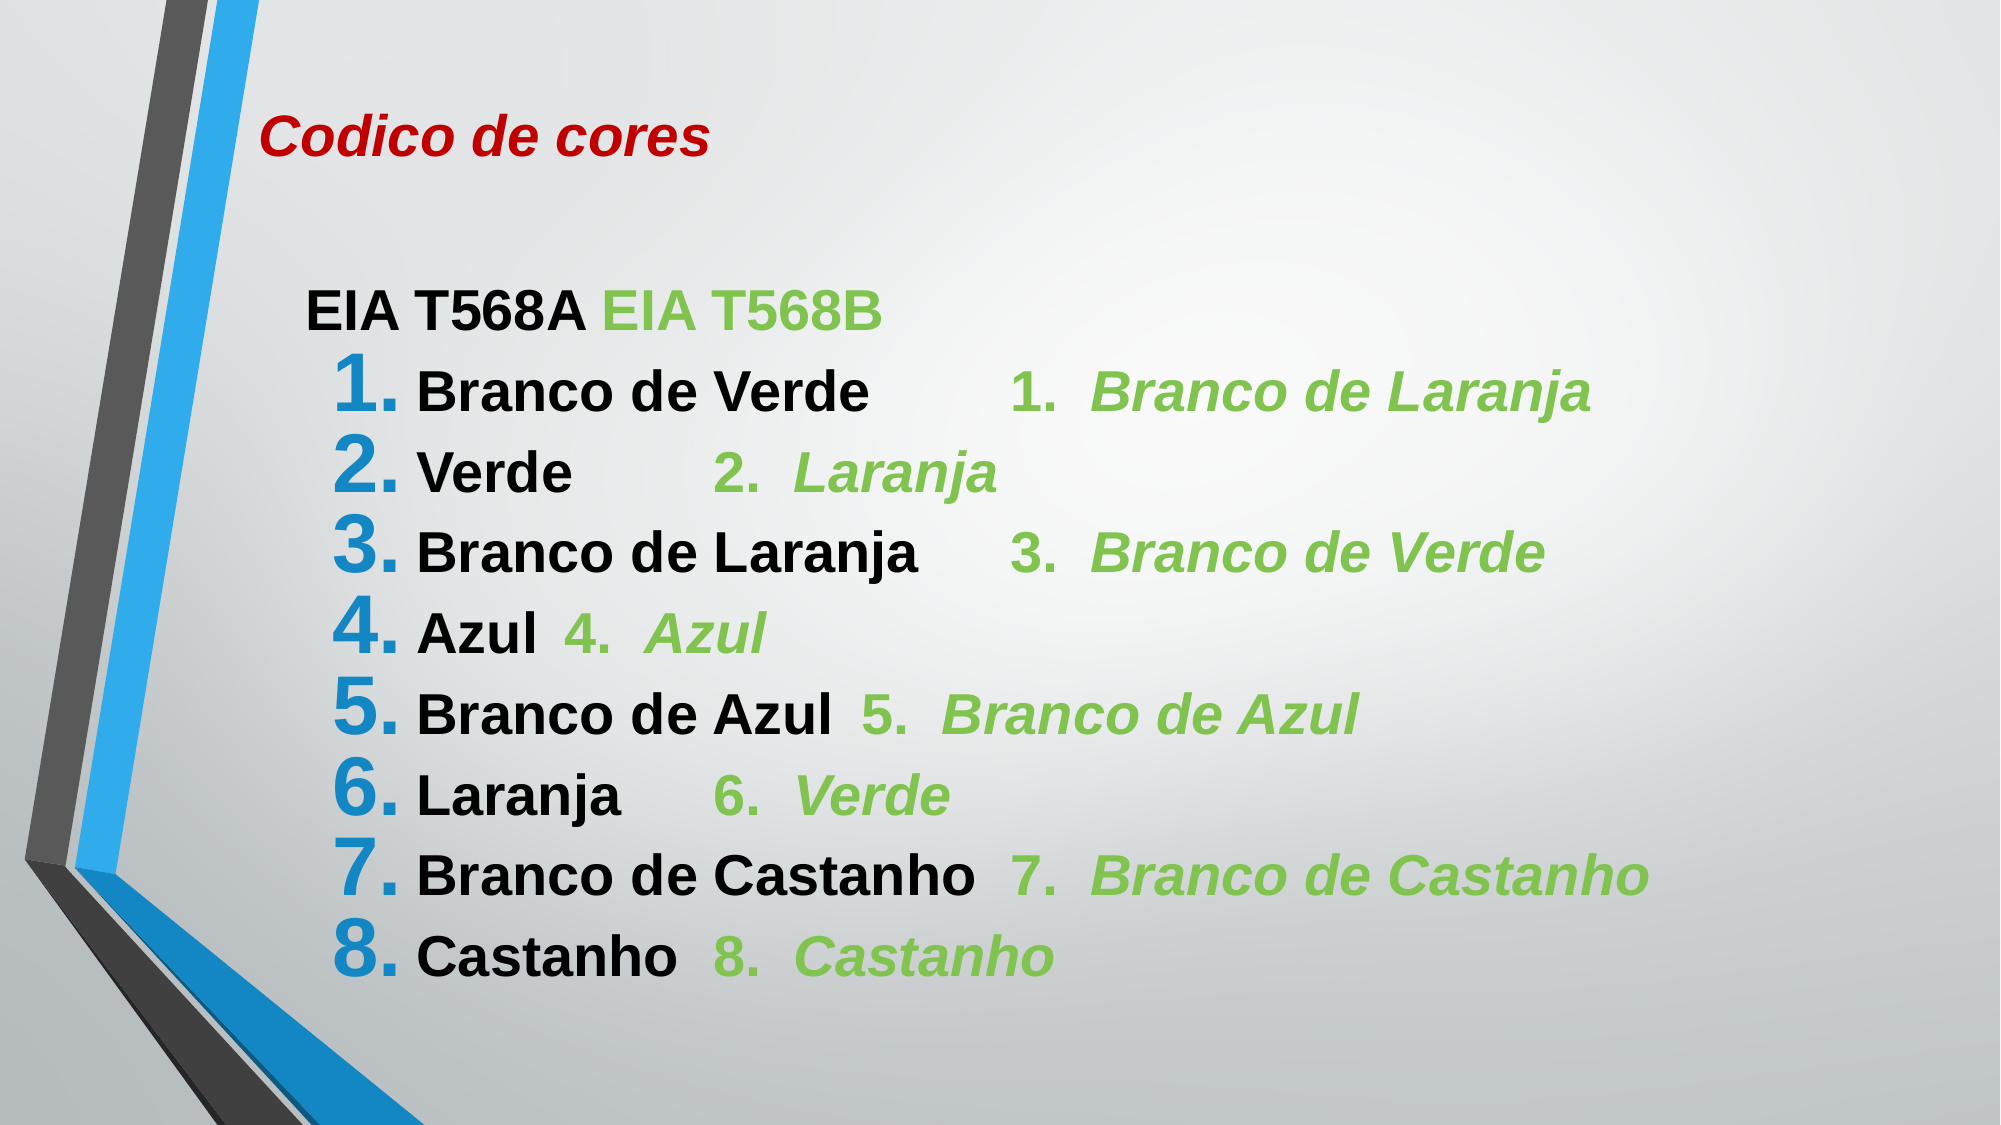

# Codico de cores
			EIA T568A					EIA T568B
Branco de Verde			1.  Branco de Laranja
Verde						2.  Laranja
Branco de Laranja		3.  Branco de Verde
Azul							4.  Azul
Branco de Azul			5.  Branco de Azul
Laranja						6.  Verde
Branco de Castanho		7.  Branco de Castanho
Castanho					8.  Castanho